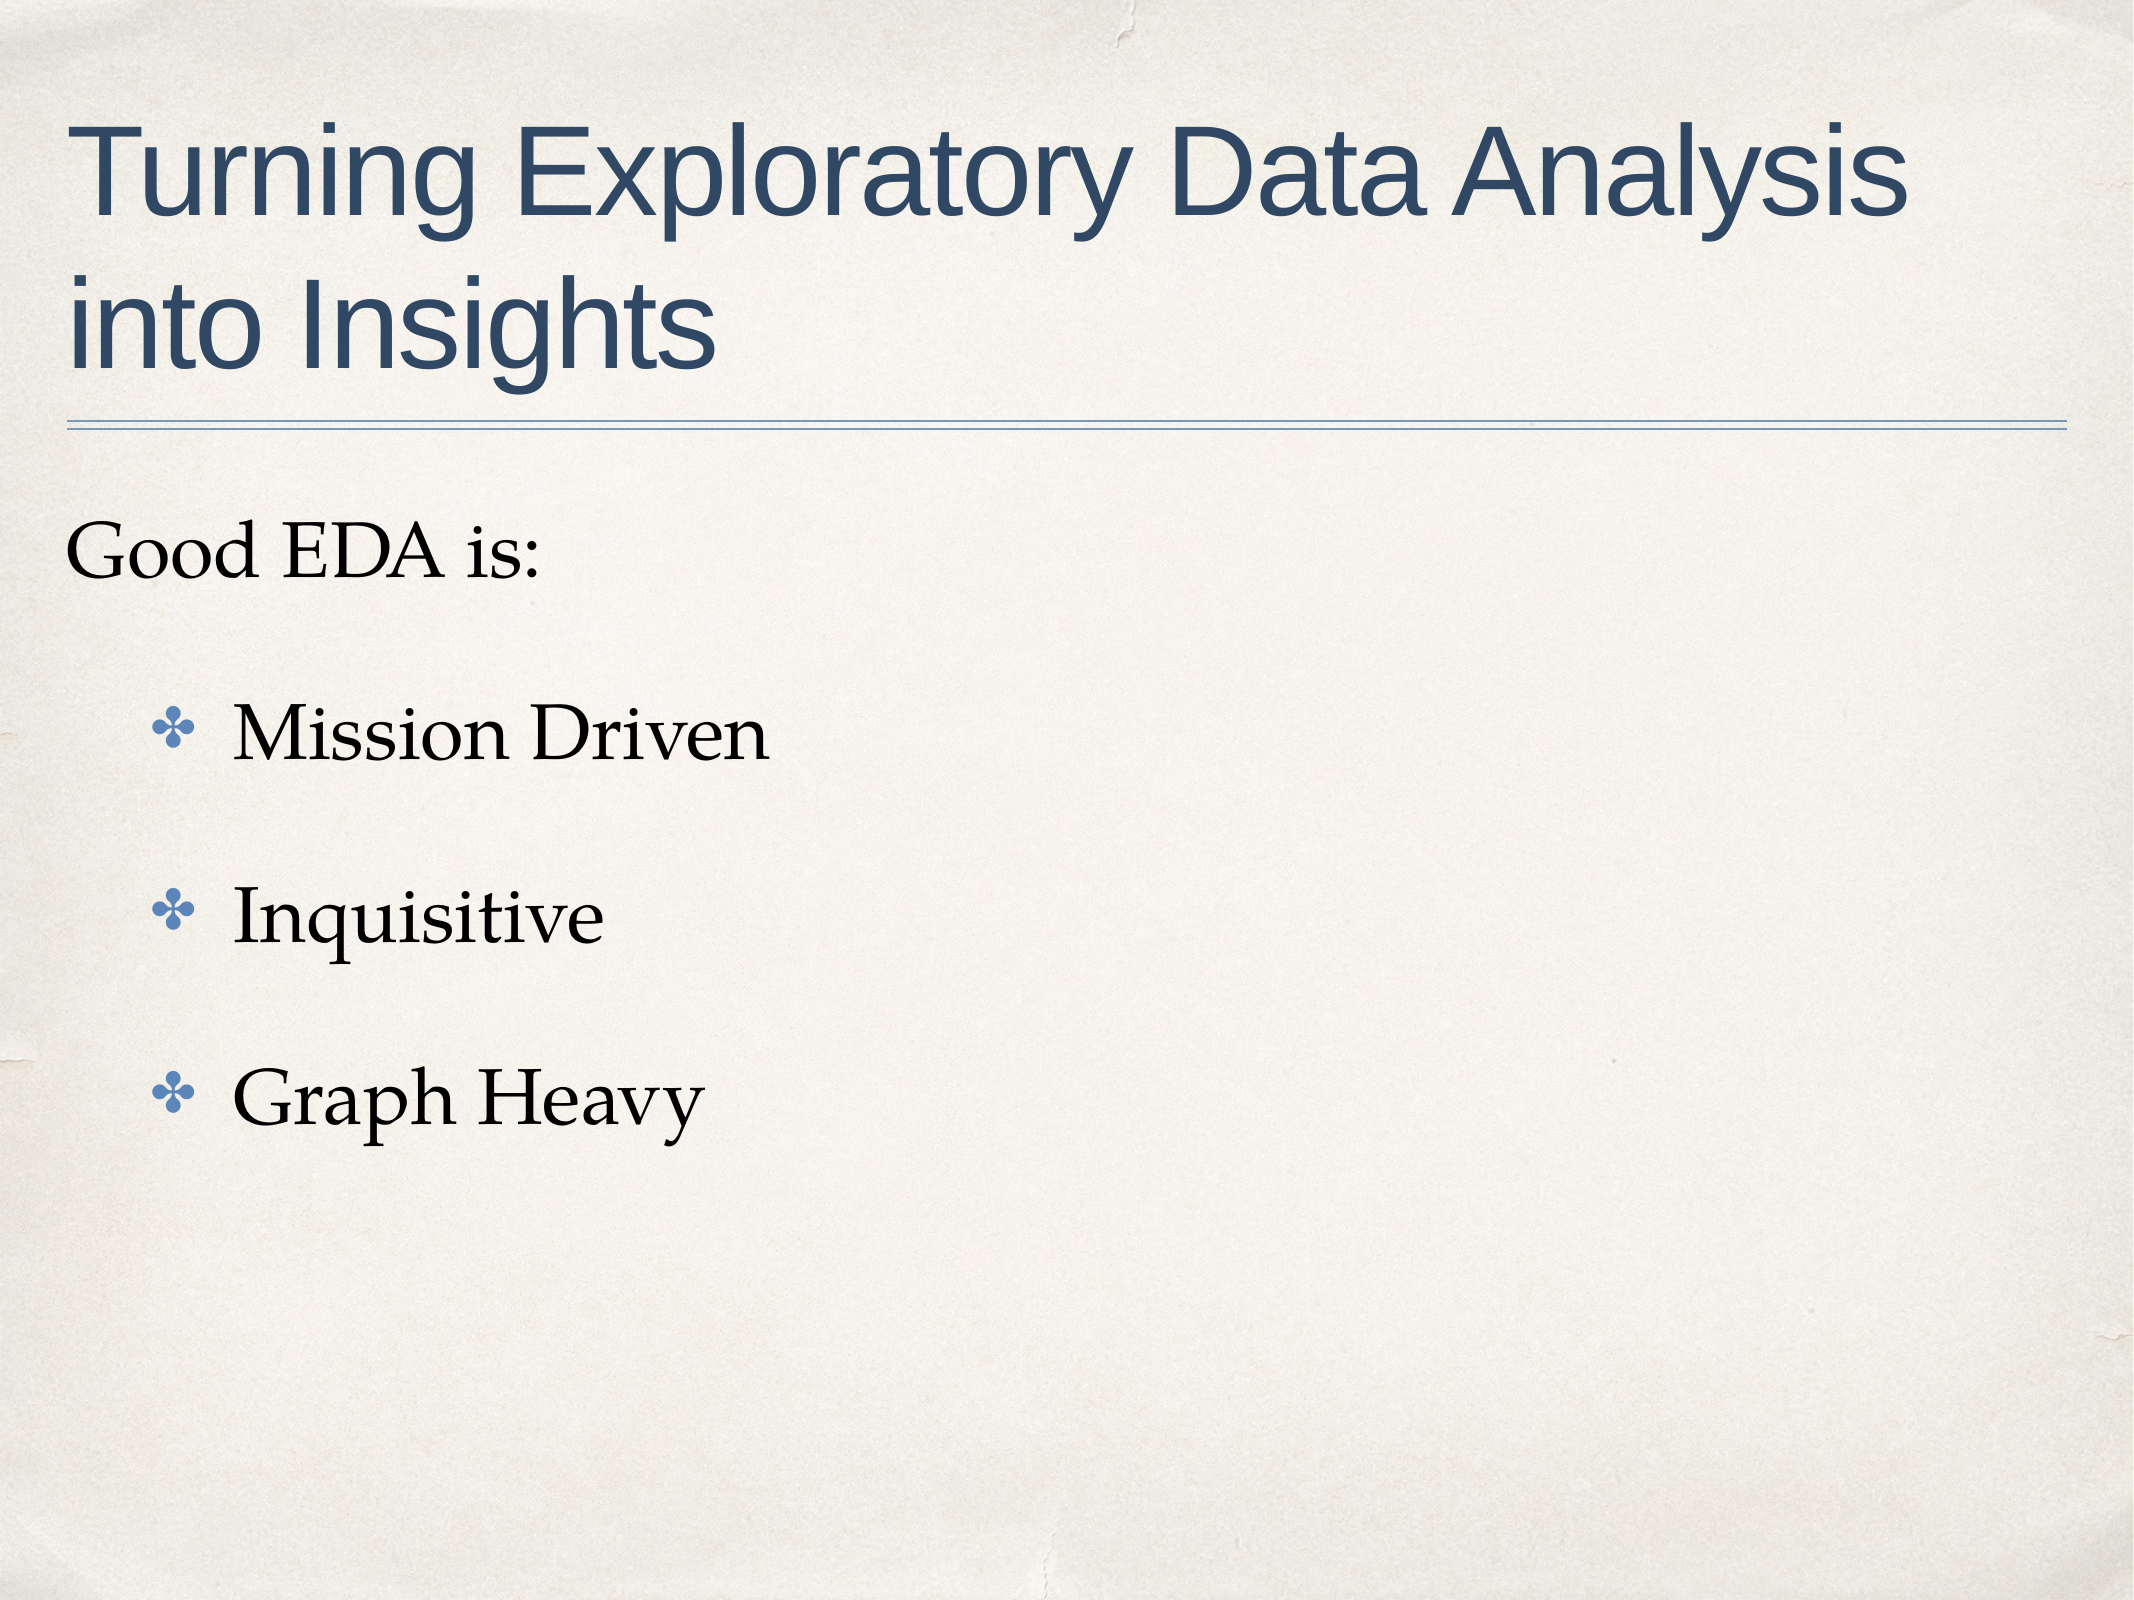

# Turning Exploratory Data Analysis  into Insights
Good EDA is:
Mission Driven
Inquisitive
Graph Heavy